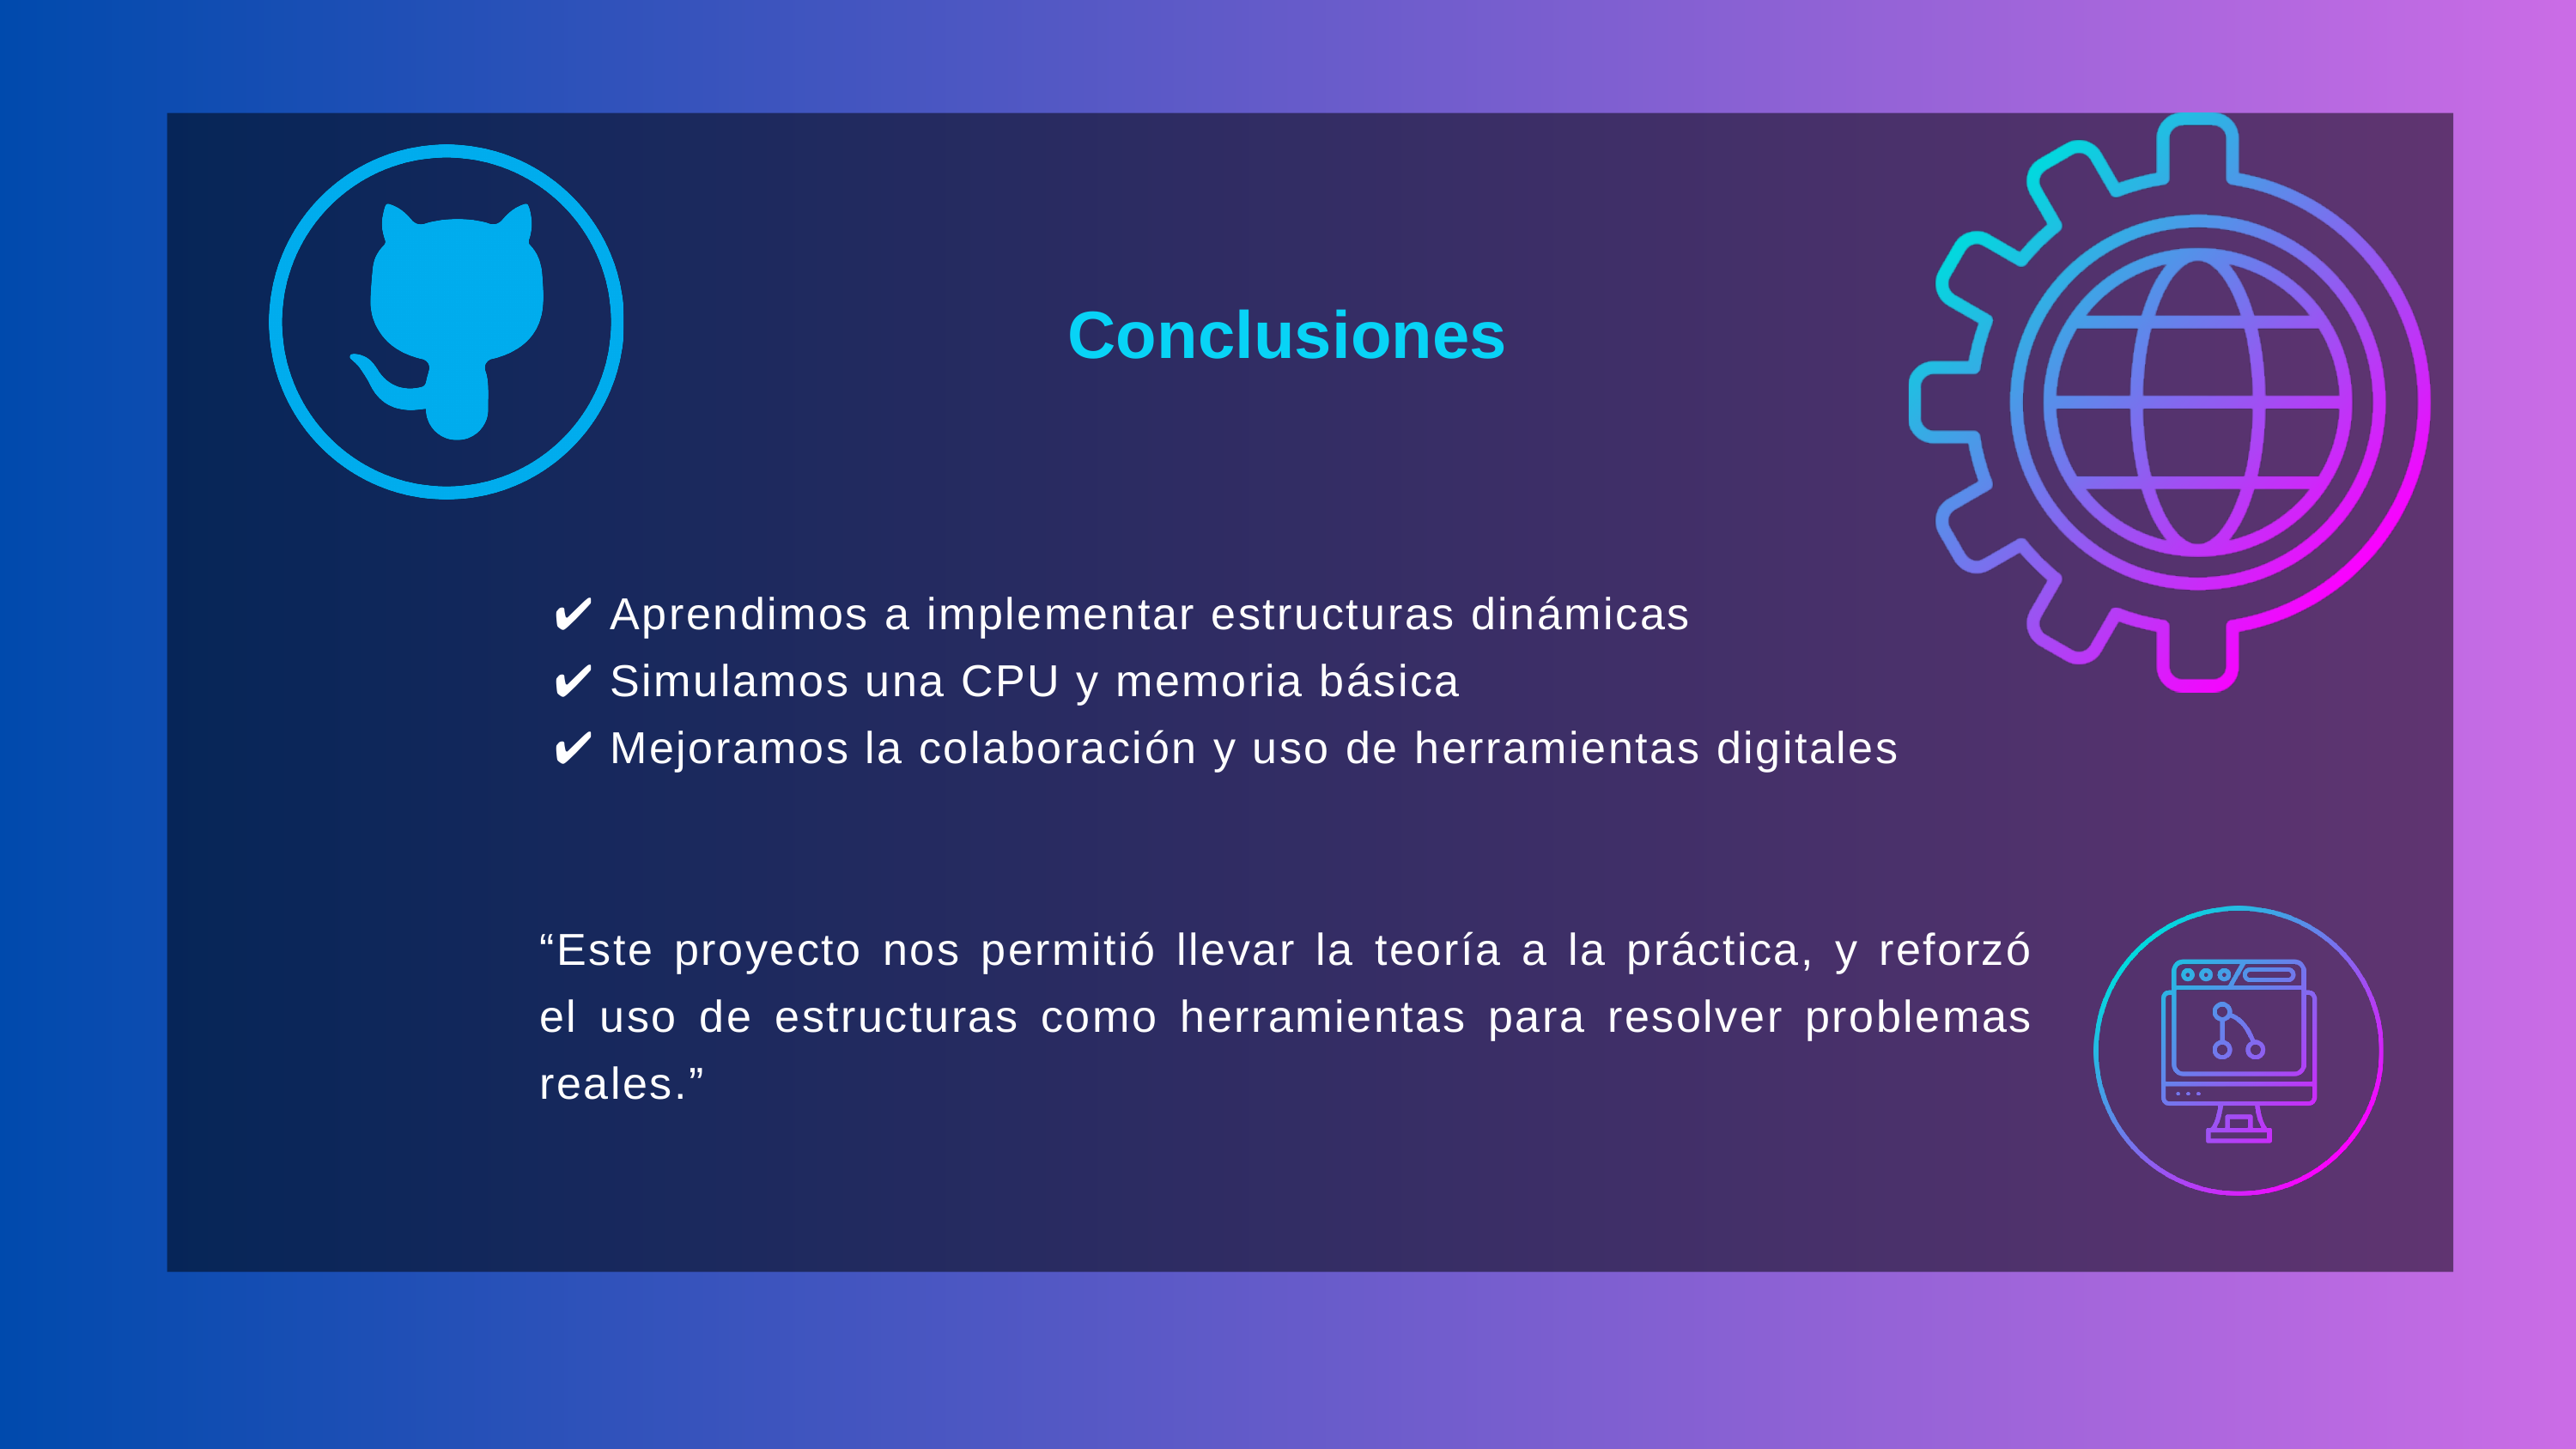

Conclusiones
 ✔ Aprendimos a implementar estructuras dinámicas
 ✔ Simulamos una CPU y memoria básica
 ✔ Mejoramos la colaboración y uso de herramientas digitales

“Este proyecto nos permitió llevar la teoría a la práctica, y reforzó el uso de estructuras como herramientas para resolver problemas reales.”